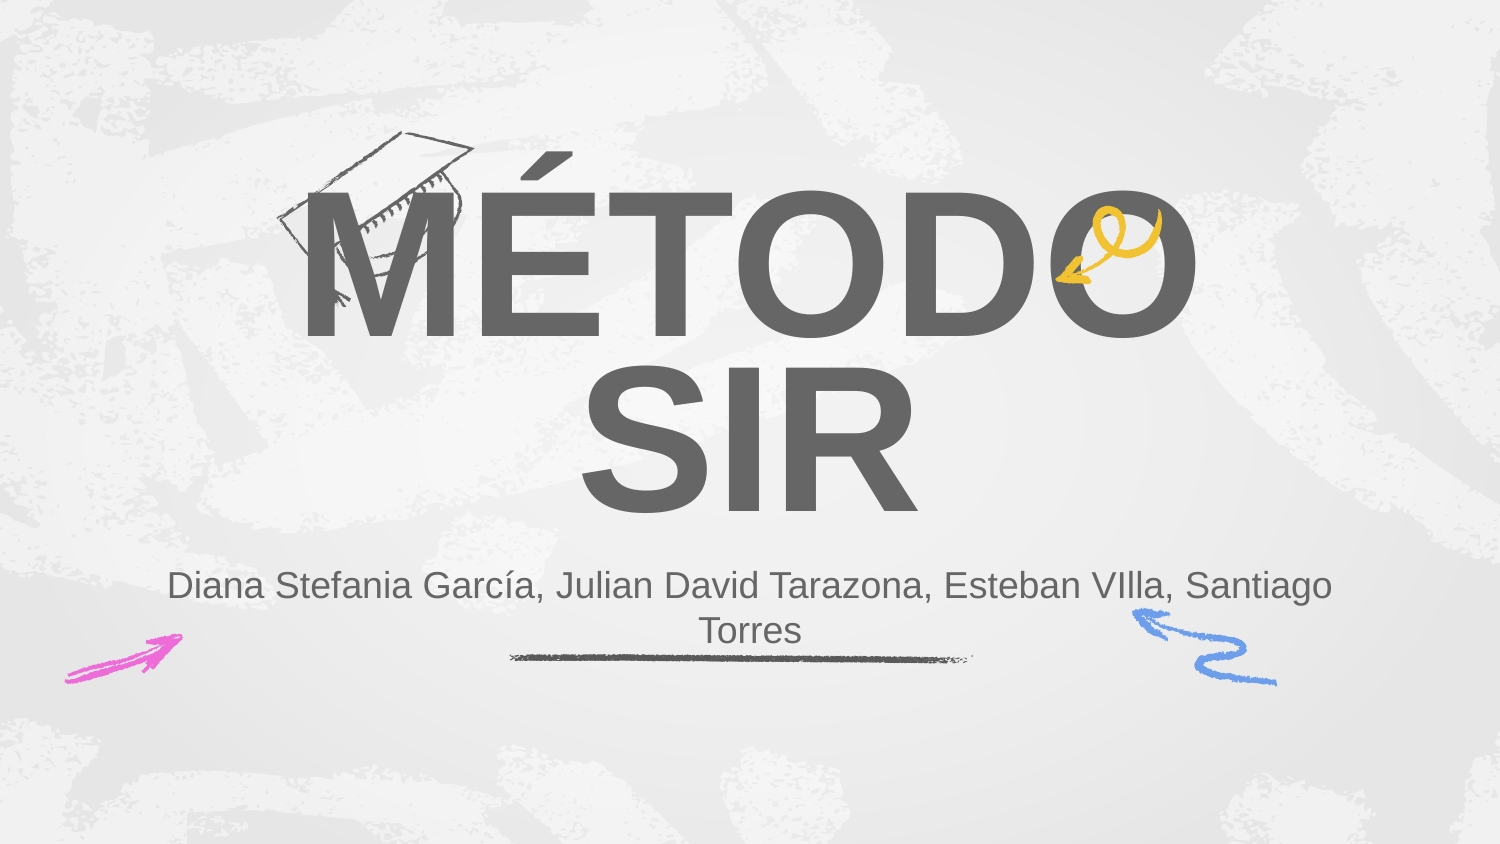

# MÉTODO SIR
Diana Stefania García, Julian David Tarazona, Esteban VIlla, Santiago Torres